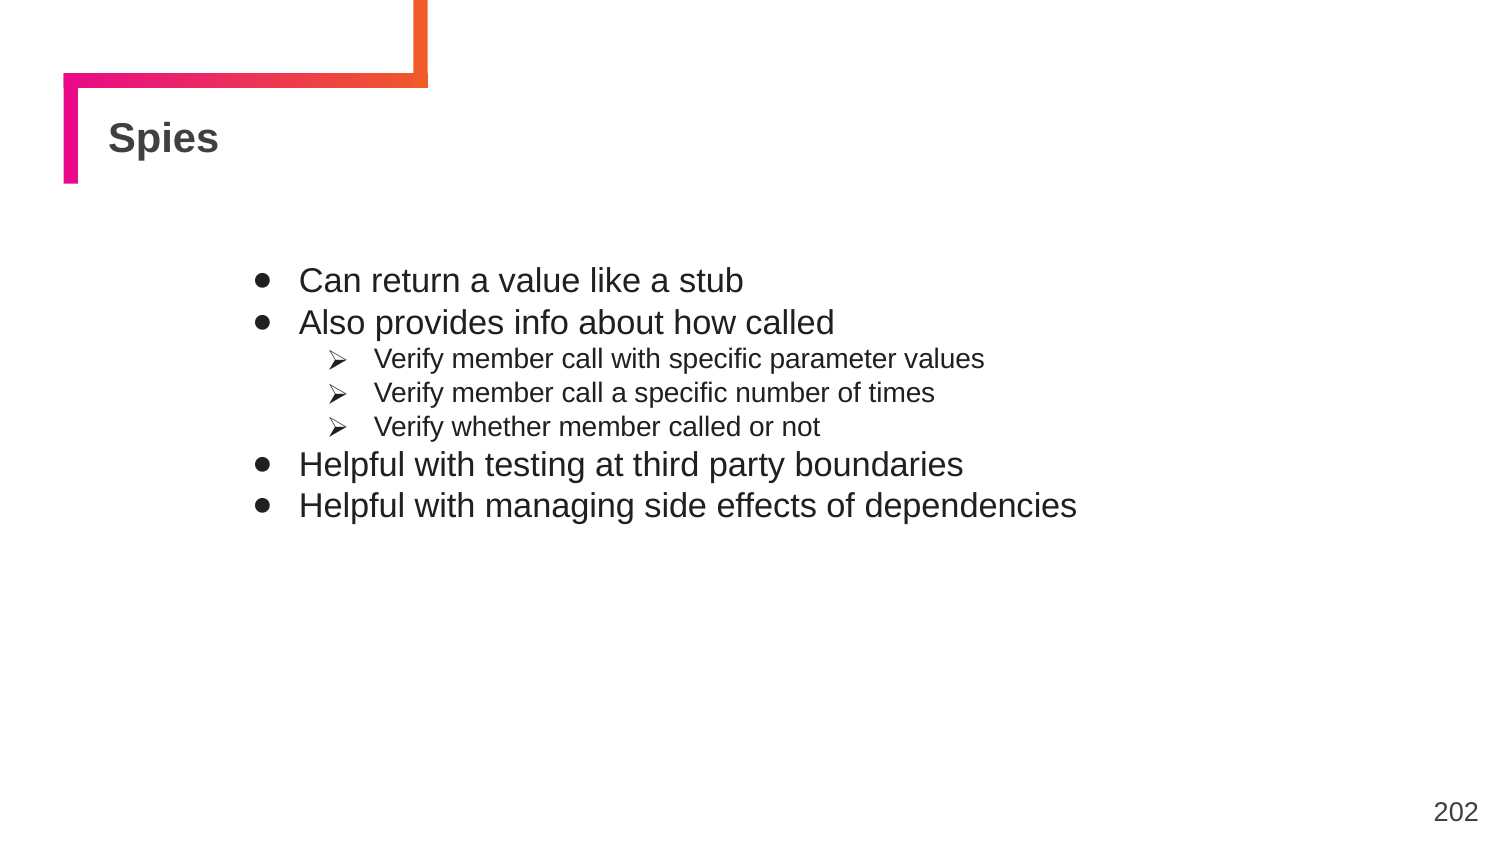

# Spies

Can return a value like a stub
Also provides info about how called
Verify member call with specific parameter values
Verify member call a specific number of times
Verify whether member called or not
Helpful with testing at third party boundaries
Helpful with managing side effects of dependencies
202